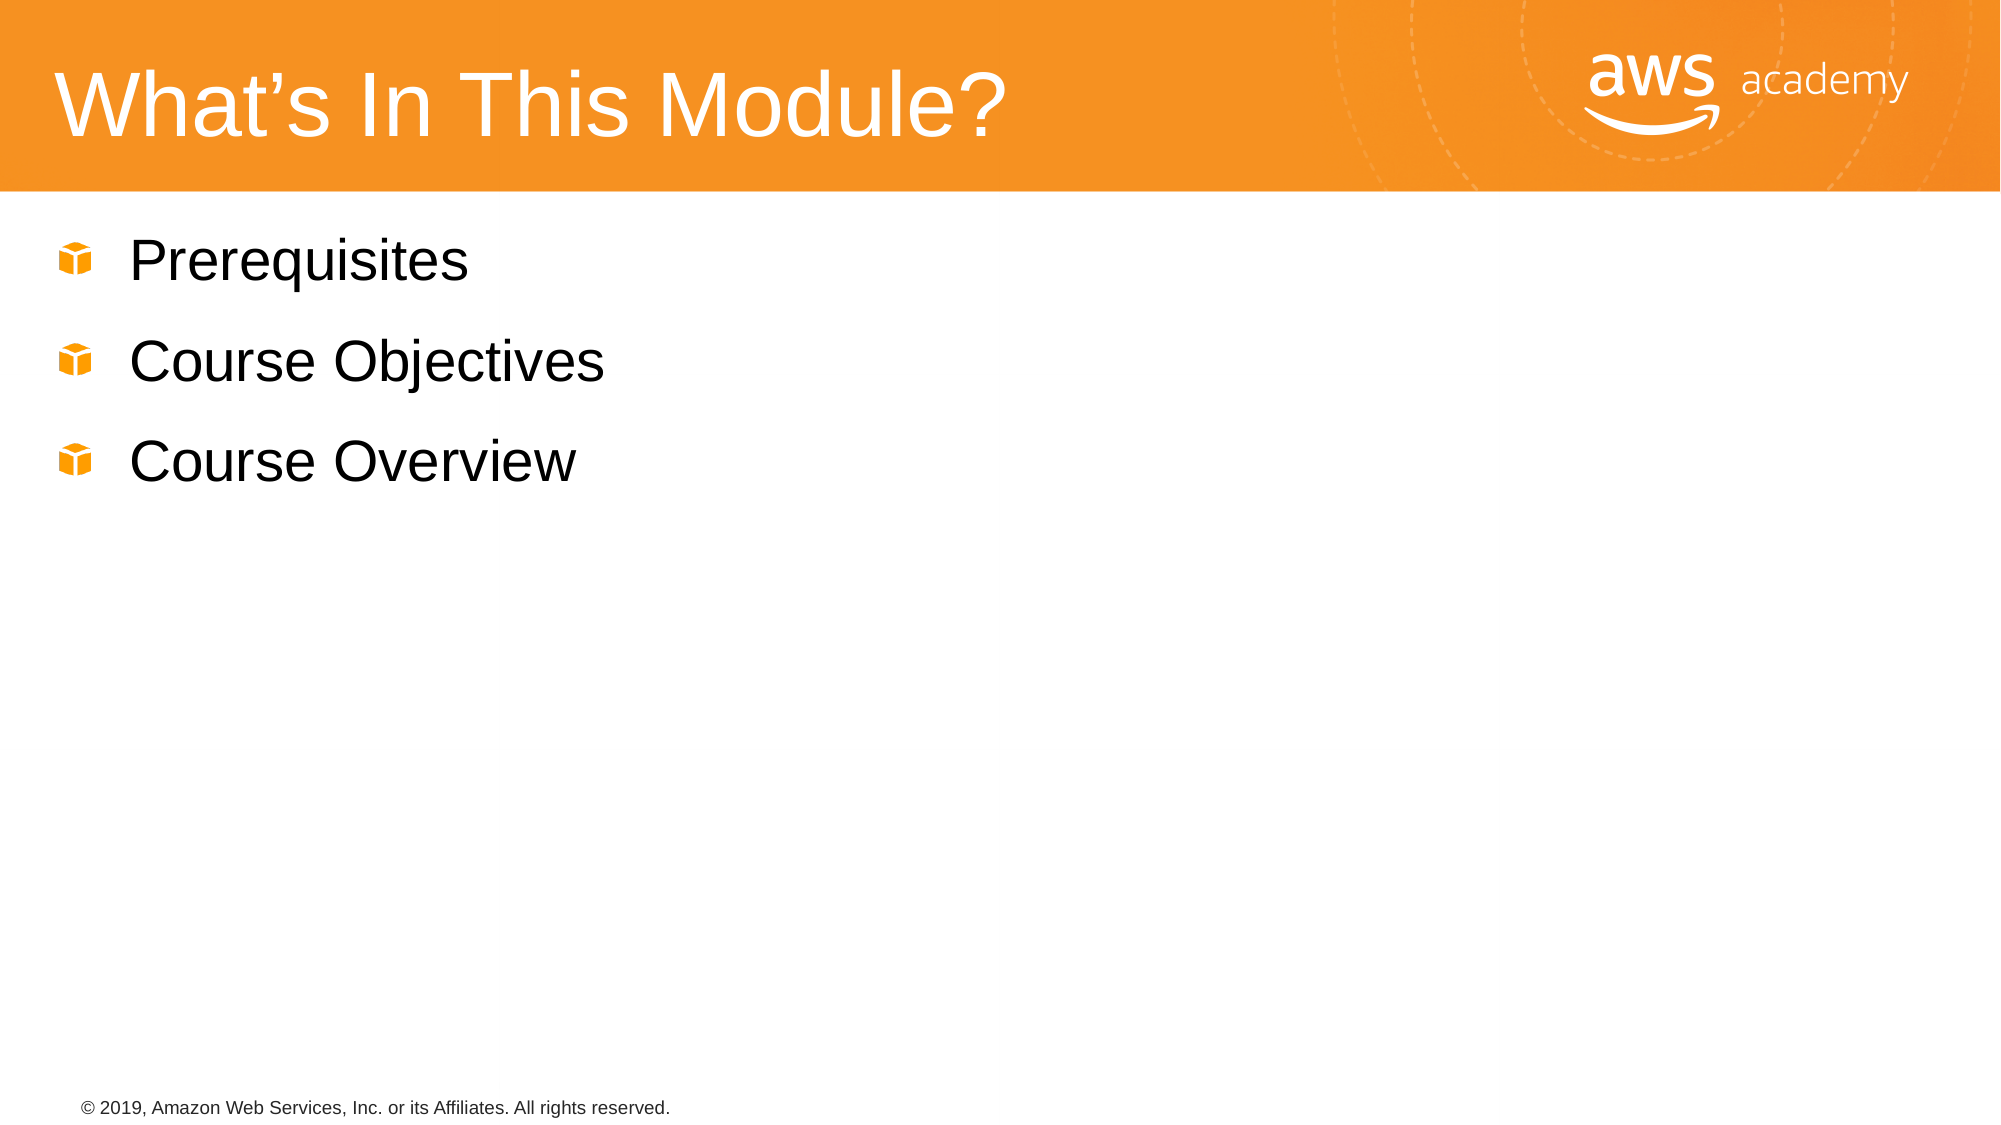

# What’s In This Module?
Prerequisites
Course Objectives
Course Overview